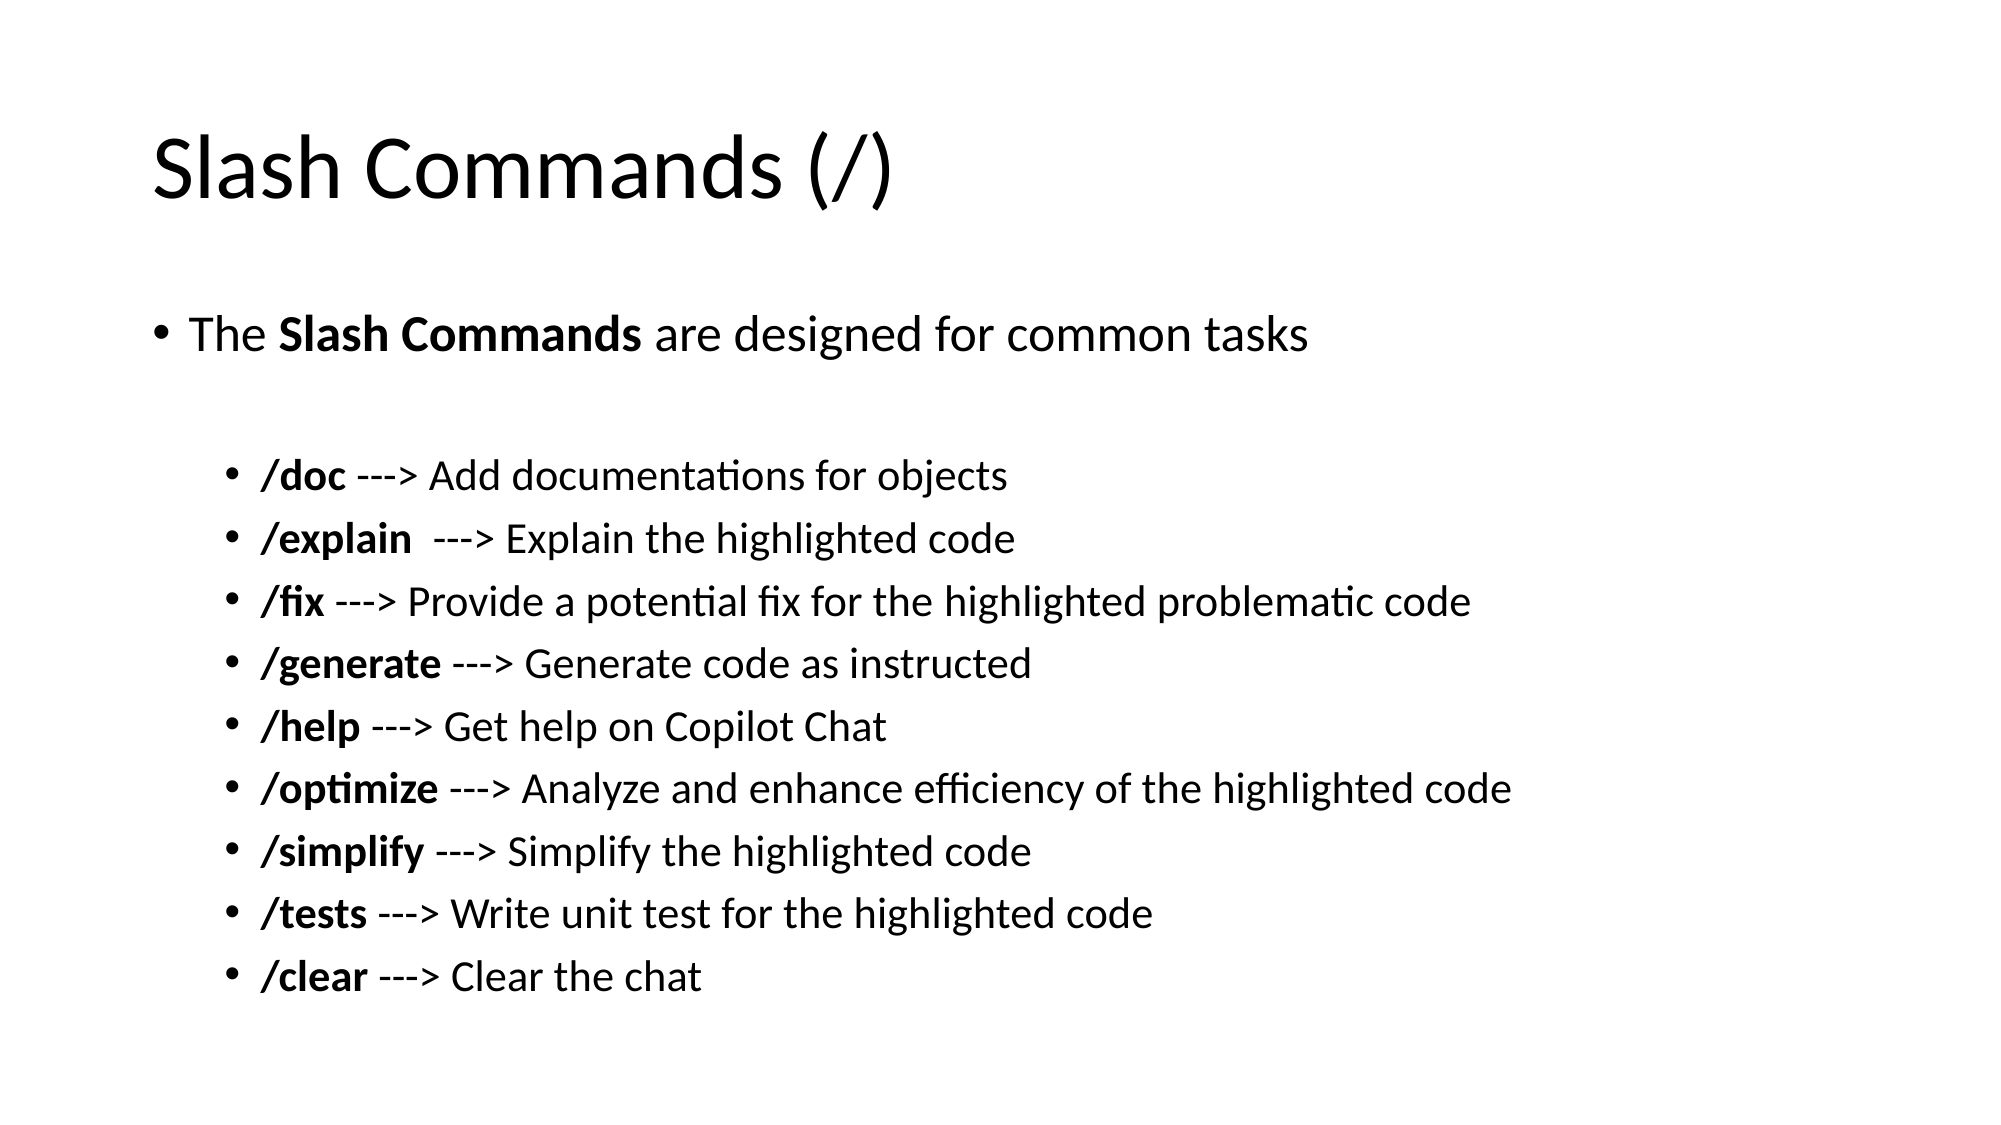

# Slash Commands (/)
The Slash Commands are designed for common tasks

/doc ---> Add documentations for objects
/explain  ---> Explain the highlighted code
/fix ---> Provide a potential fix for the highlighted problematic code
/generate ---> Generate code as instructed
/help ---> Get help on Copilot Chat
/optimize ---> Analyze and enhance efficiency of the highlighted code
/simplify ---> Simplify the highlighted code
/tests ---> Write unit test for the highlighted code
/clear ---> Clear the chat